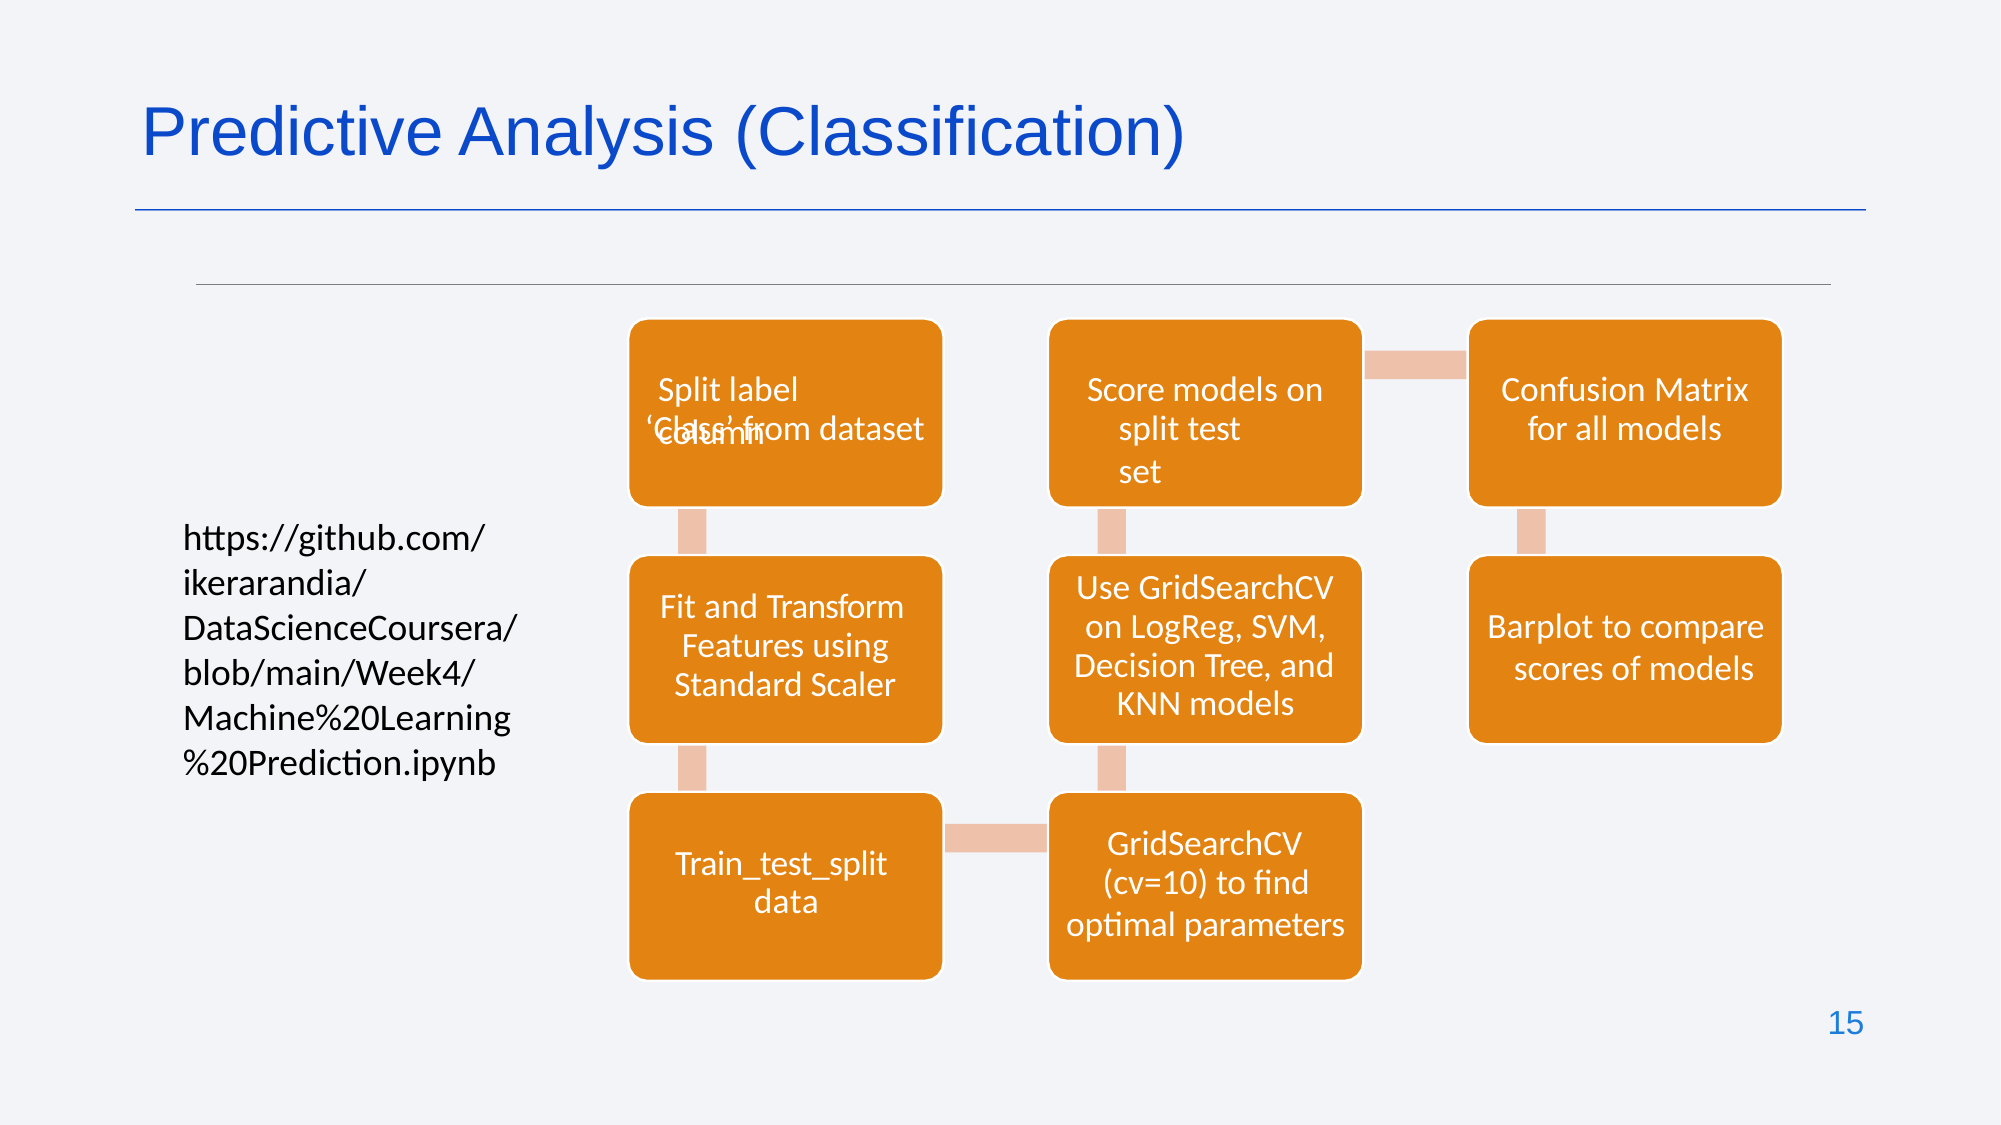

Predictive Analysis (Classification)

Split label column
Score models on
Confusion Matrix

‘Class’ from dataset
split test set
for all models
https://github.com/ikerarandia/DataScienceCoursera/blob/main/Week4/Machine%20Learning%20Prediction.ipynb

Use GridSearchCV
Fit and Transform
Barplot to compare  scores of models
on LogReg, SVM,

Features using
Decision Tree, and
Standard Scaler
KNN models

GridSearchCV
Train_test_split
(cv=10) to find  optimal parameters
data
15